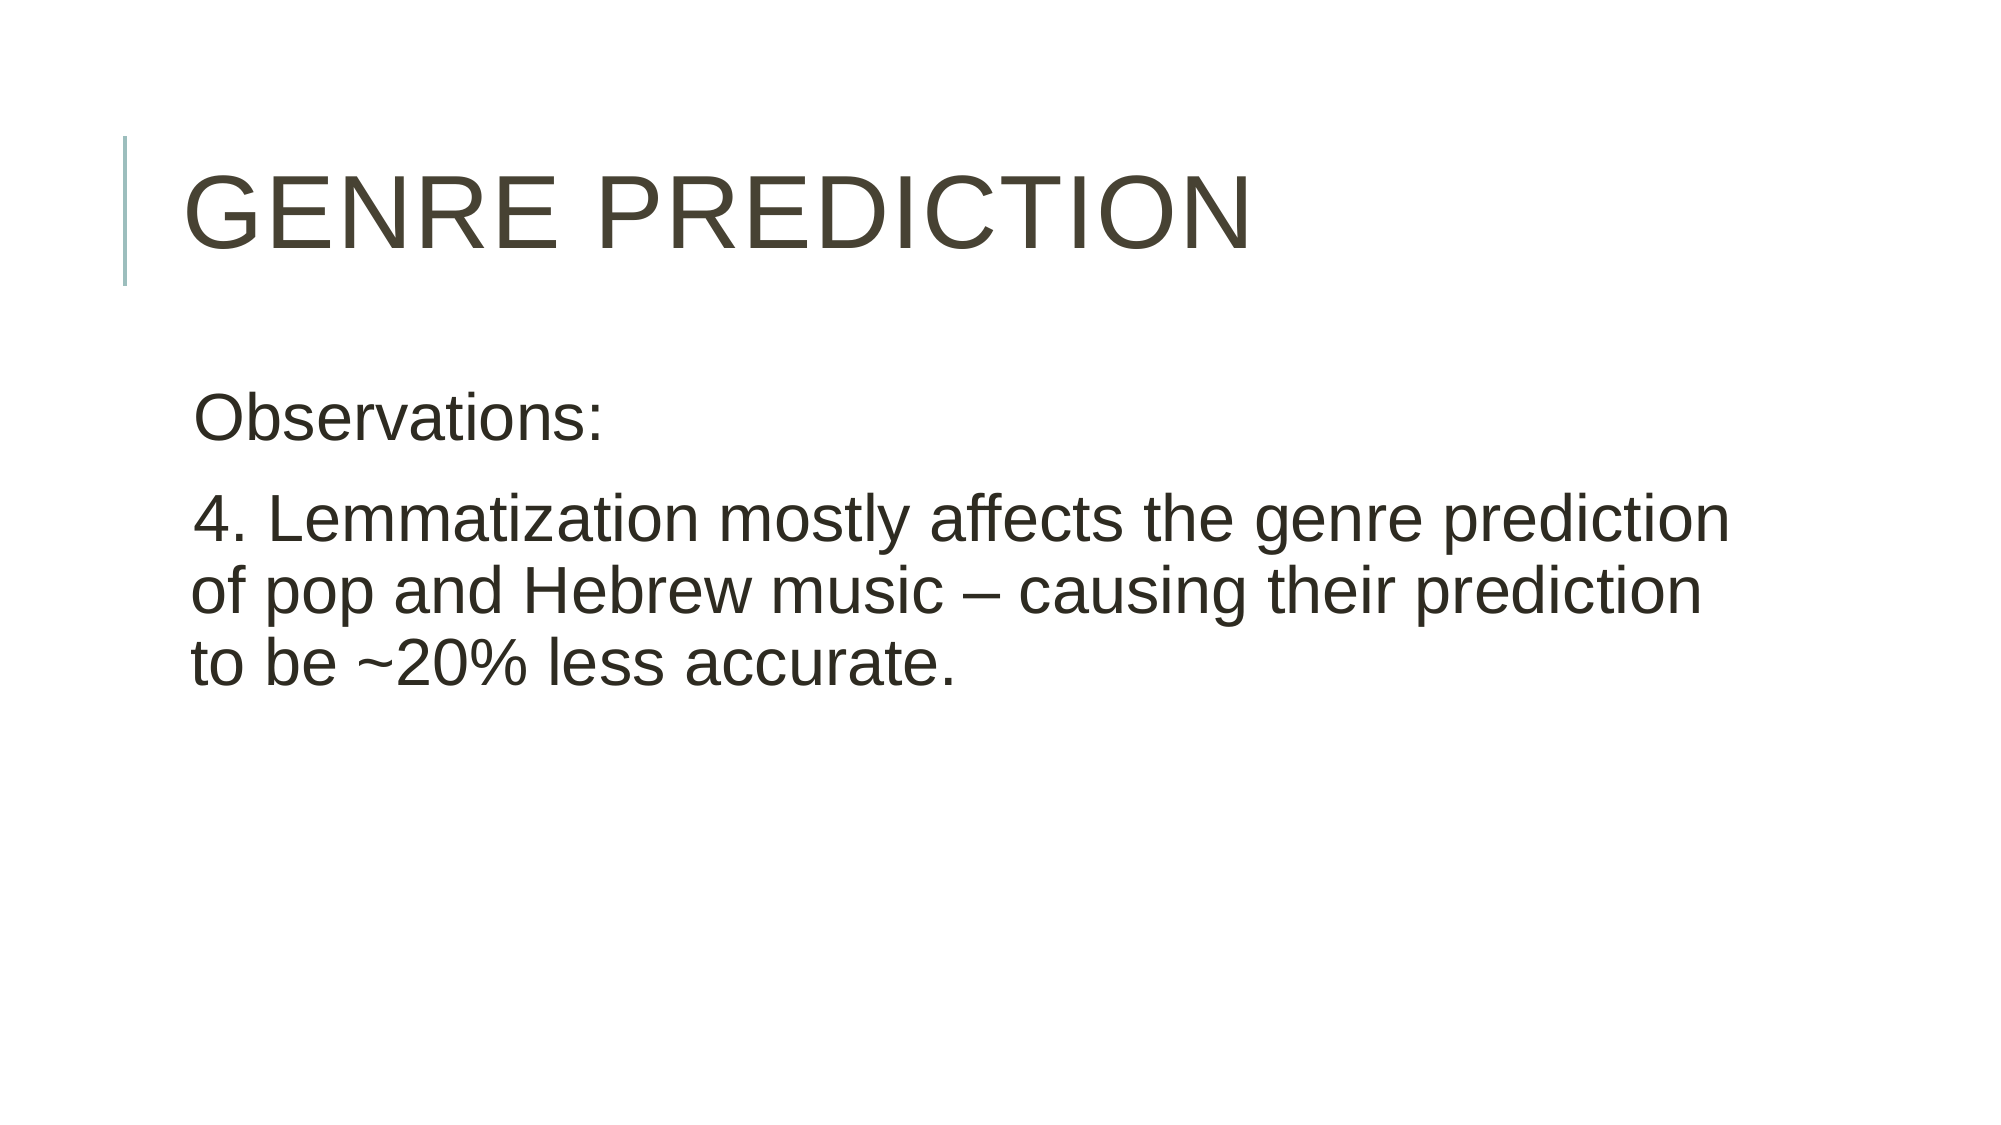

# Genre prediction
Observations:
4. Lemmatization mostly affects the genre prediction of pop and Hebrew music – causing their prediction to be ~20% less accurate.